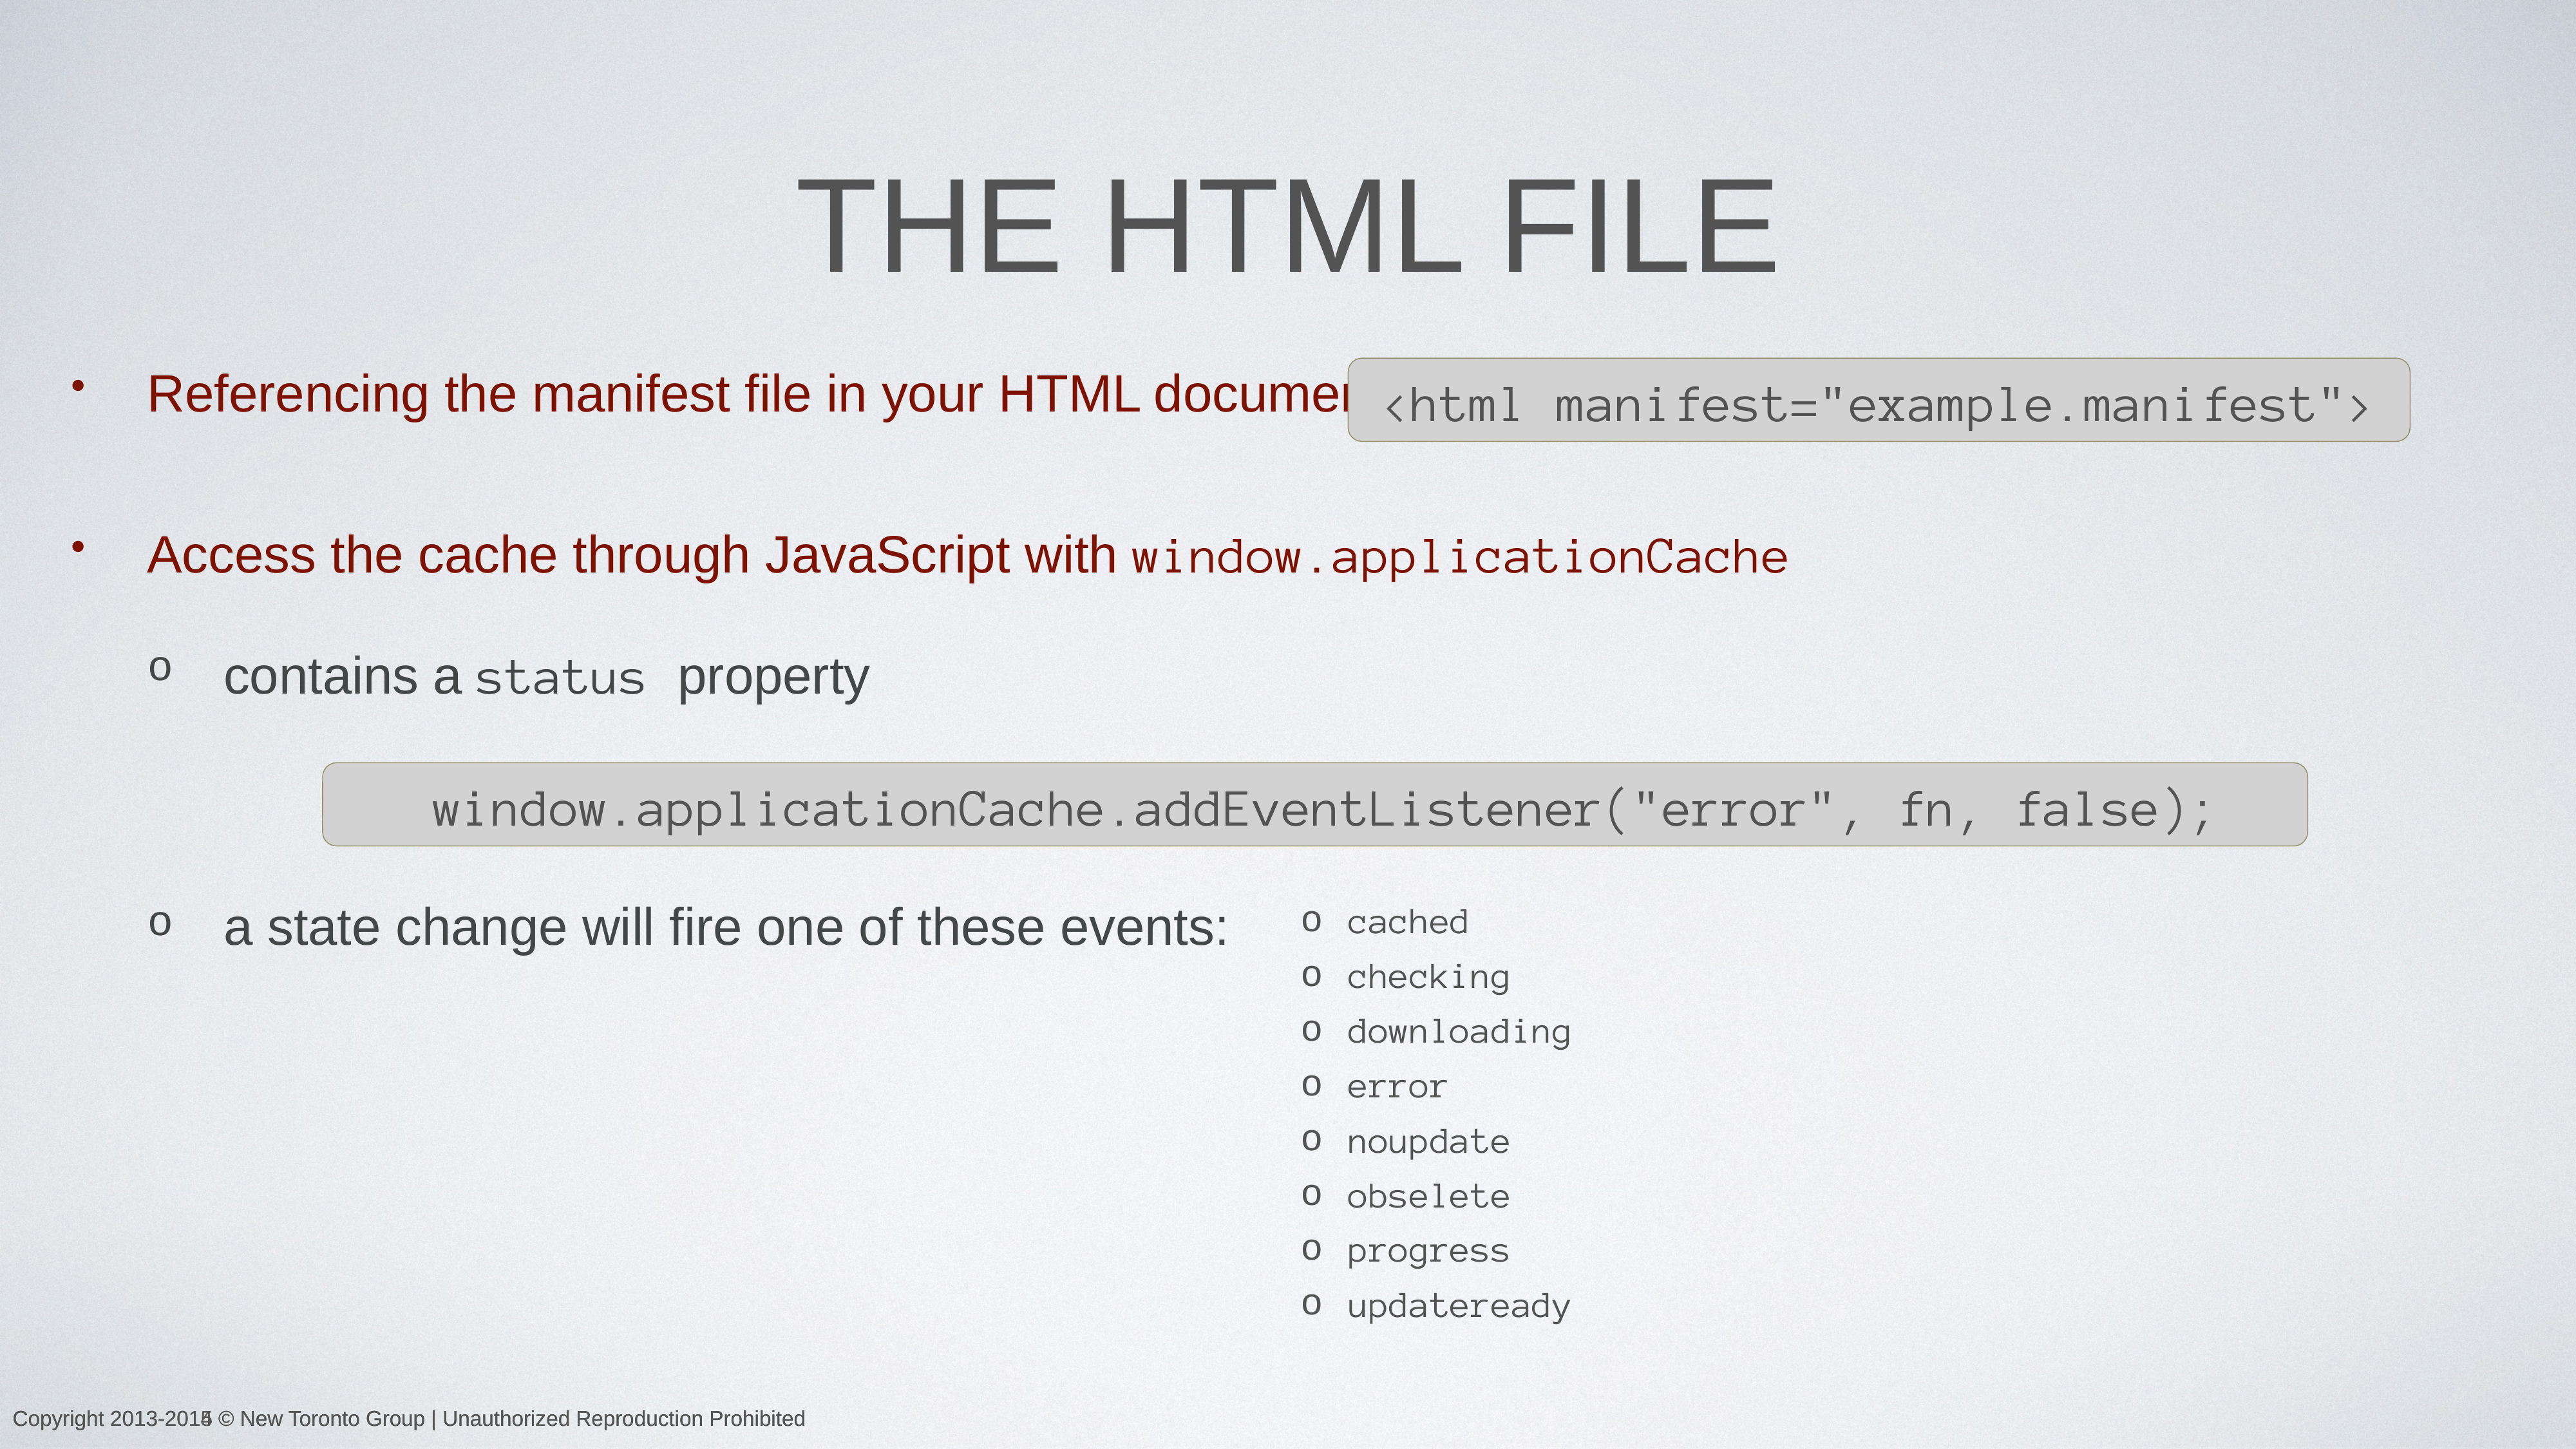

# The html file
Referencing the manifest file in your HTML document
Access the cache through JavaScript with window.applicationCache
contains a status property

a state change will fire one of these events:

<html manifest="example.manifest">
window.applicationCache.addEventListener("error", fn, false);
| cached |
| --- |
| checking |
| downloading |
| error |
| noupdate |
| obselete |
| progress |
| updateready |